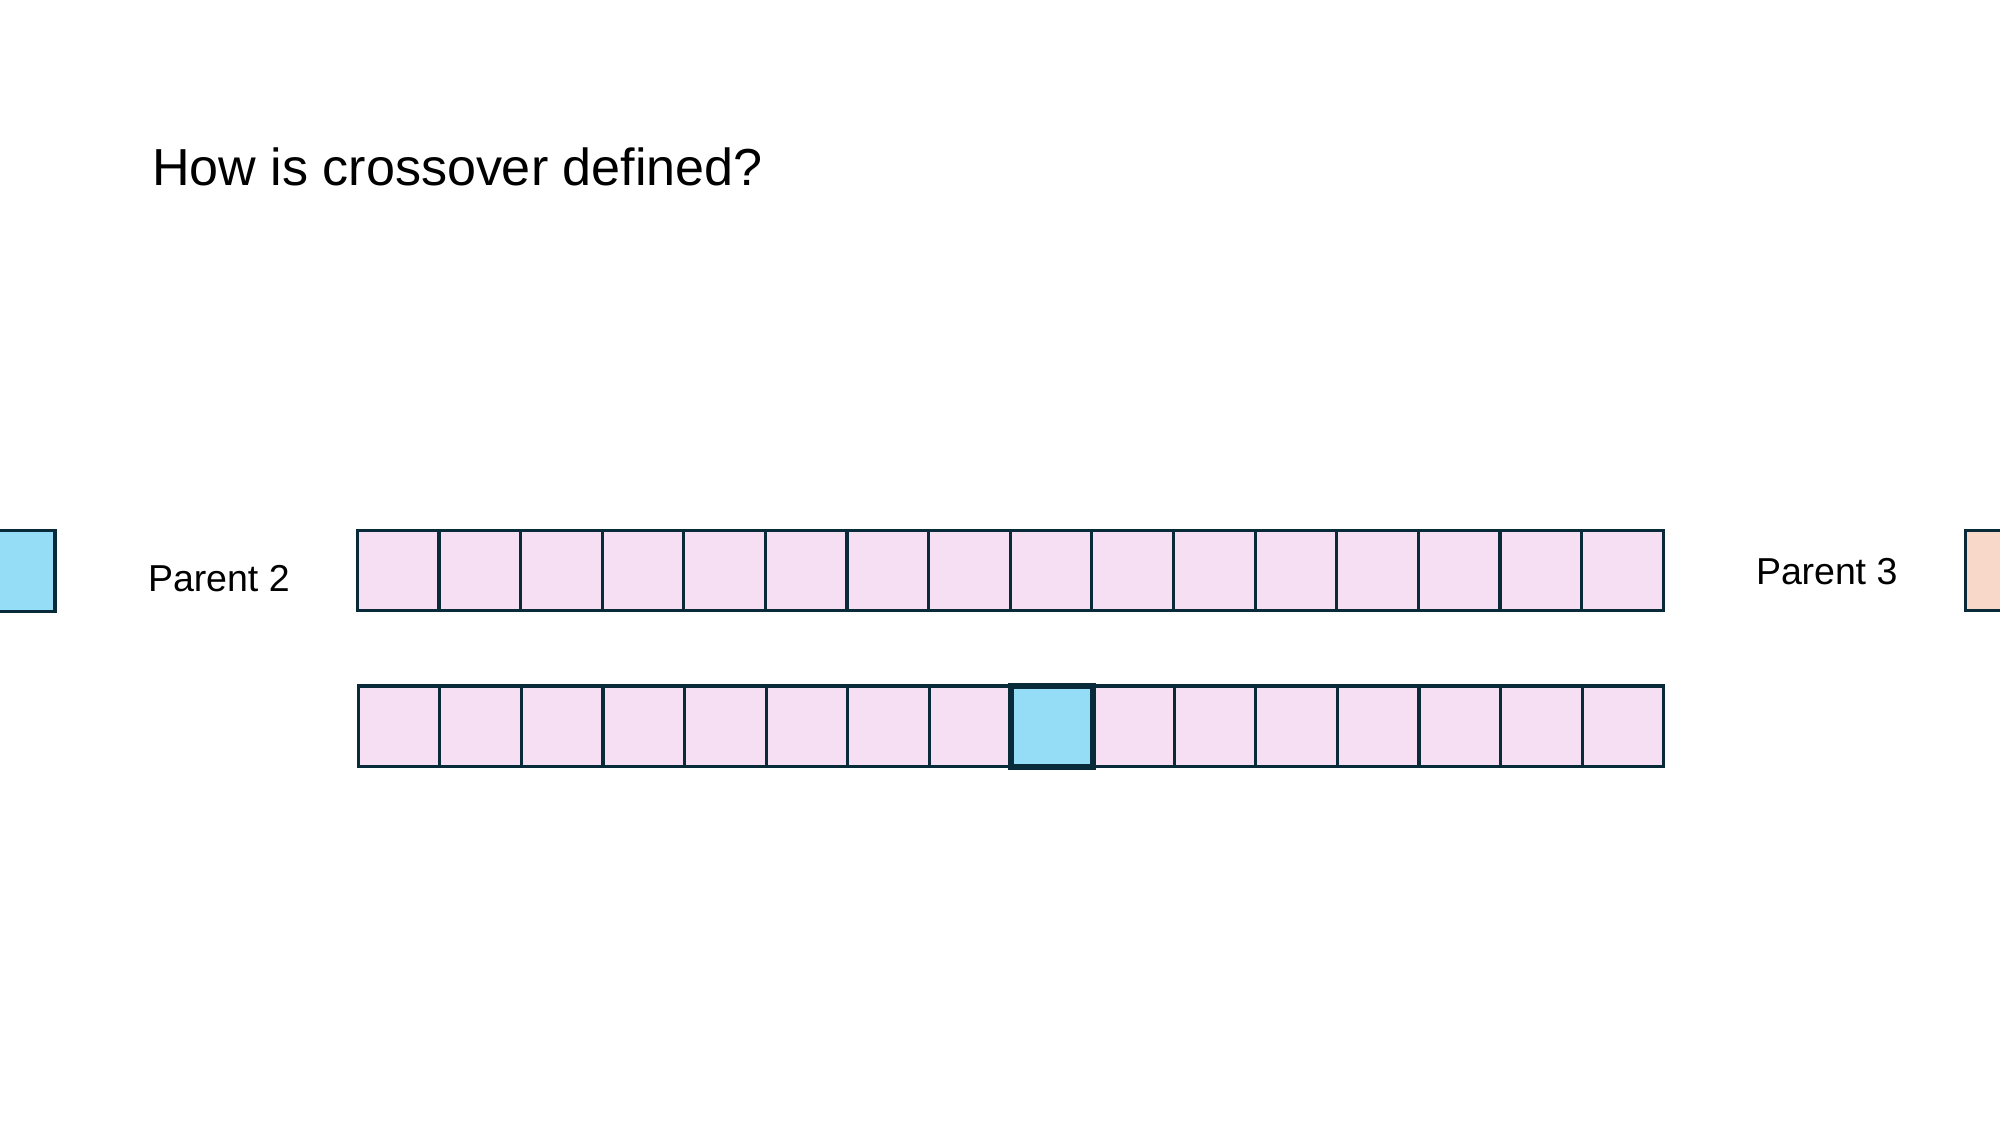

# How is crossover defined?

Parent 3
Parent 1
Parent 2